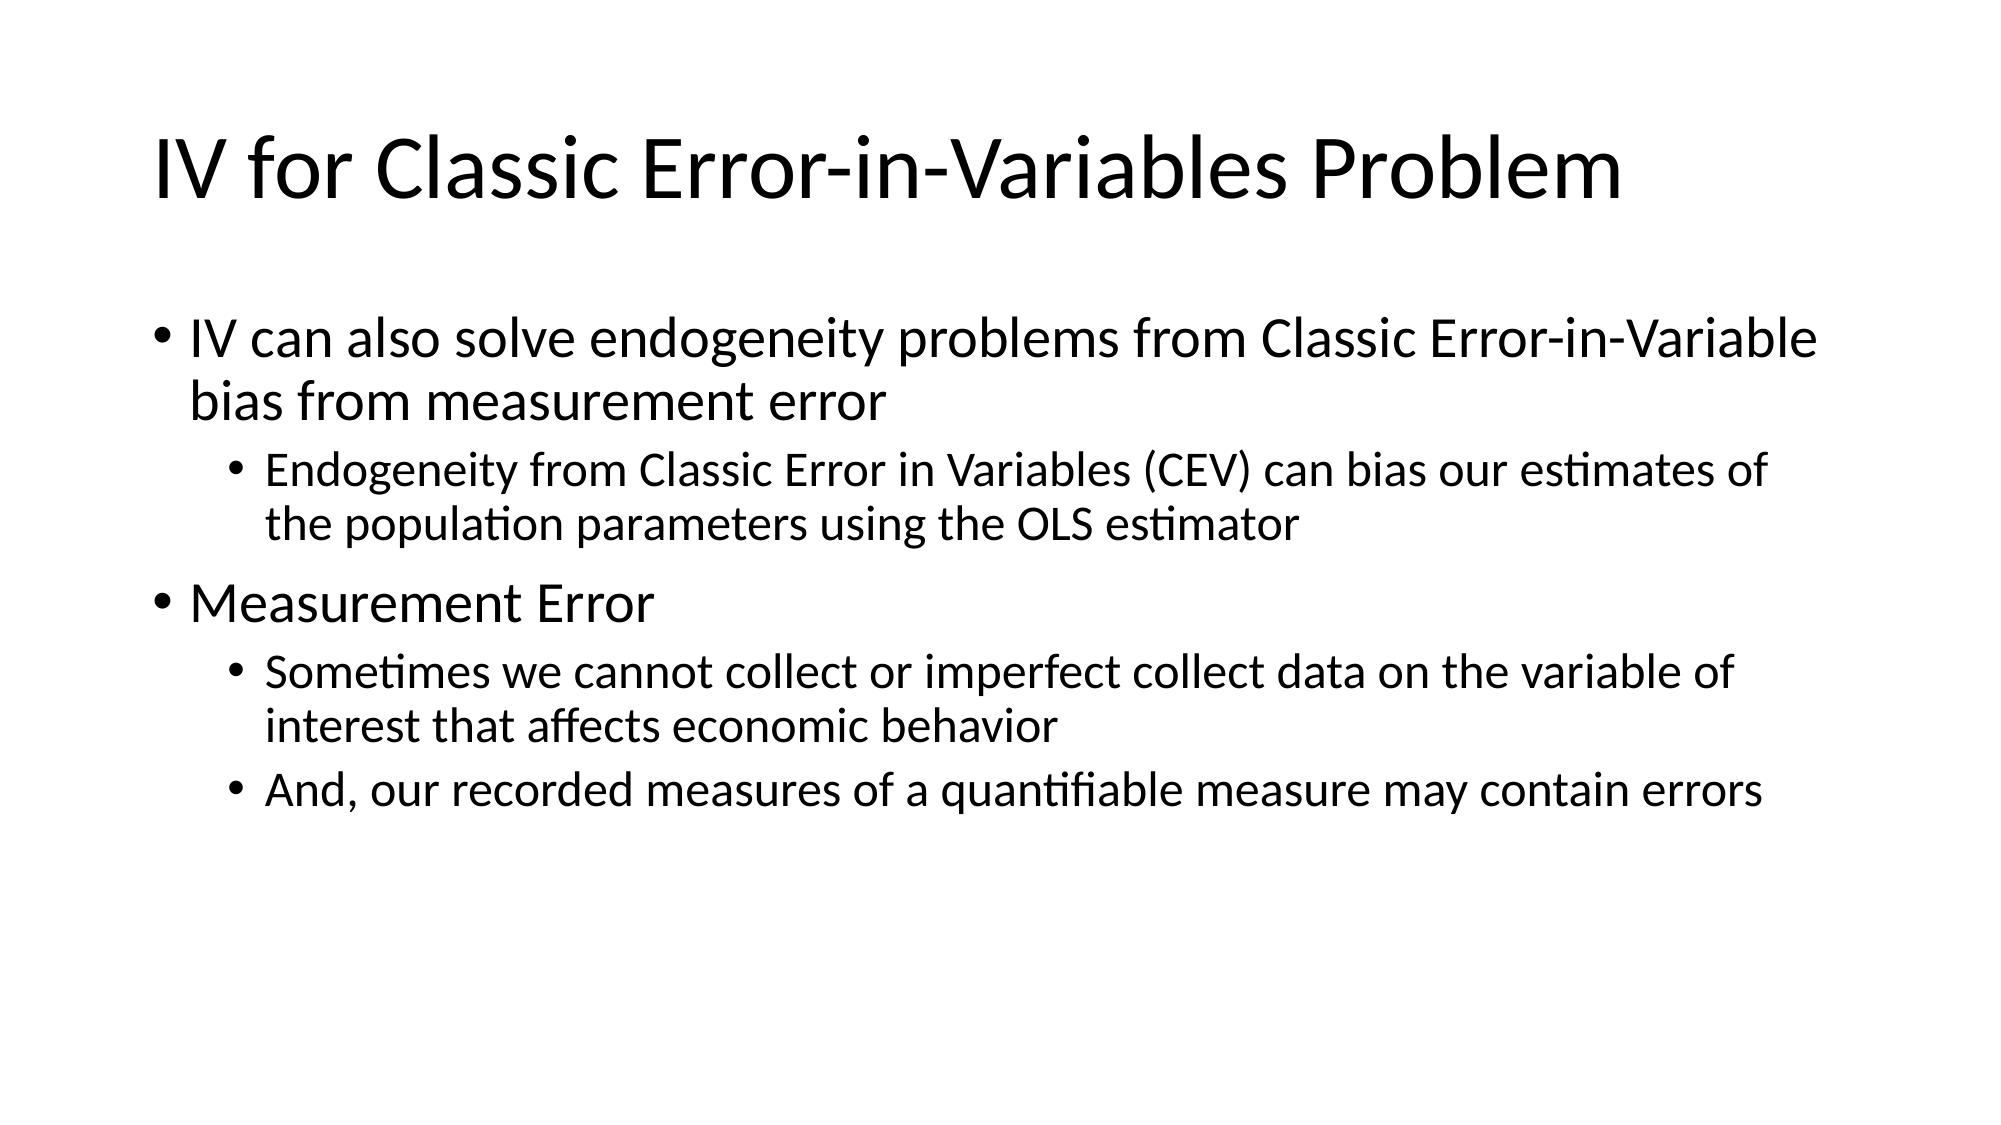

# IV for Classic Error-in-Variables Problem
IV can also solve endogeneity problems from Classic Error-in-Variable bias from measurement error
Endogeneity from Classic Error in Variables (CEV) can bias our estimates of the population parameters using the OLS estimator
Measurement Error
Sometimes we cannot collect or imperfect collect data on the variable of interest that affects economic behavior
And, our recorded measures of a quantifiable measure may contain errors